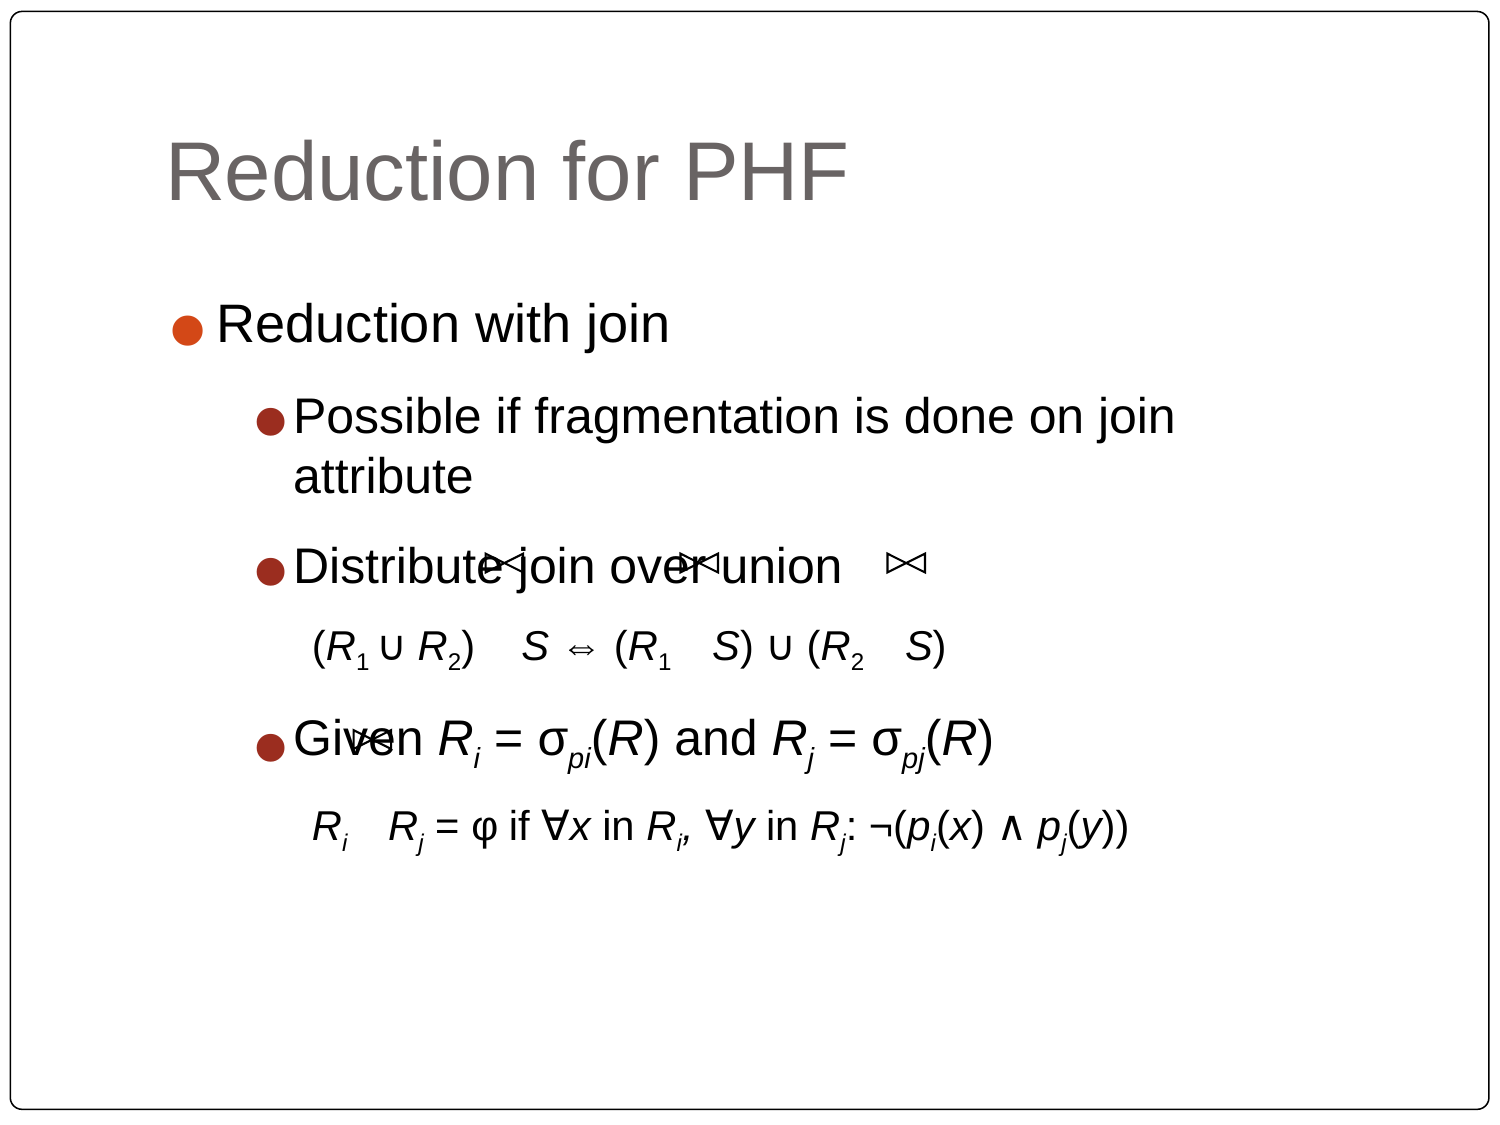

# Reduction for PHF
Reduction with join
Possible if fragmentation is done on join attribute
Distribute join over union
(R1 ∪ R2)    S ⇔ (R1      S) ∪ (R2      S)
Given Ri = σpi(R) and Rj = σpj(R)
Ri      Rj = φ if ∀x in Ri, ∀y in Rj: ¬(pi(x) ∧ pj(y))